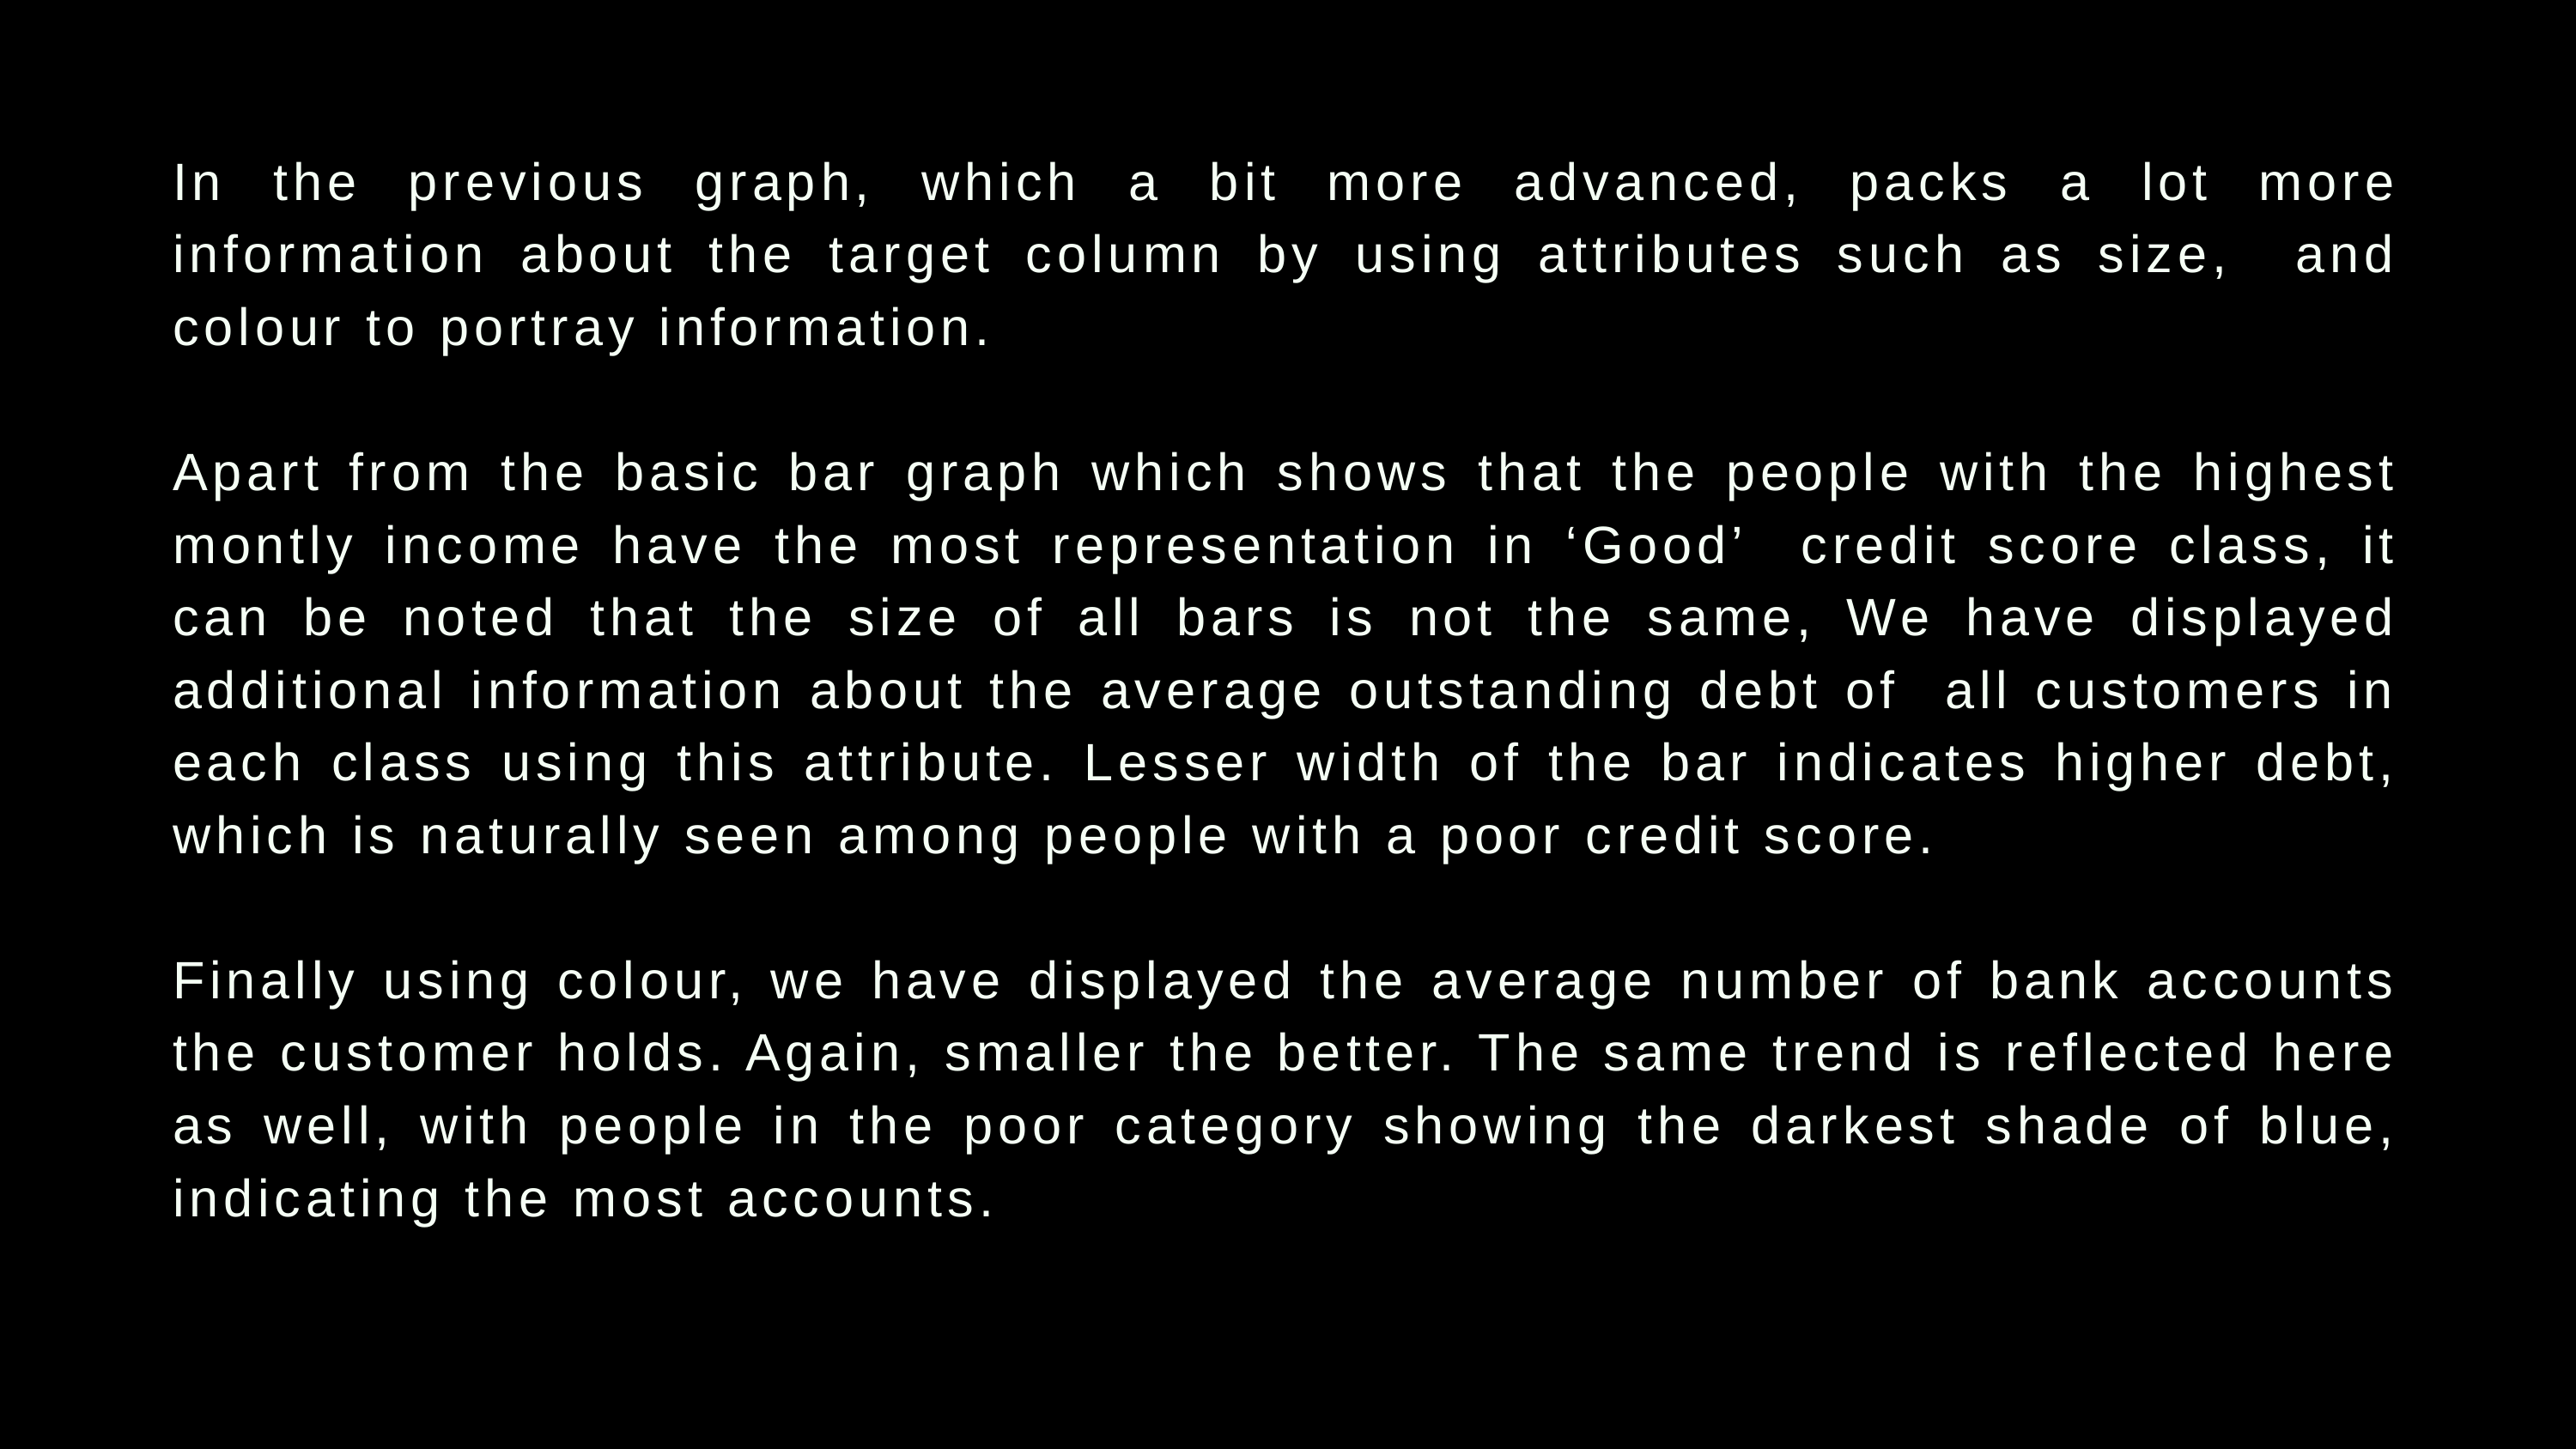

In the previous graph, which a bit more advanced, packs a lot more information about the target column by using attributes such as size,  and colour to portray information.

Apart from the basic bar graph which shows that the people with the highest montly income have the most representation in ‘Good’  credit score class, it can be noted that the size of all bars is not the same, We have displayed additional information about the average outstanding debt of  all customers in each class using this attribute. Lesser width of the bar indicates higher debt, which is naturally seen among people with a poor credit score.

Finally using colour, we have displayed the average number of bank accounts the customer holds. Again, smaller the better. The same trend is reflected here as well, with people in the poor category showing the darkest shade of blue, indicating the most accounts.